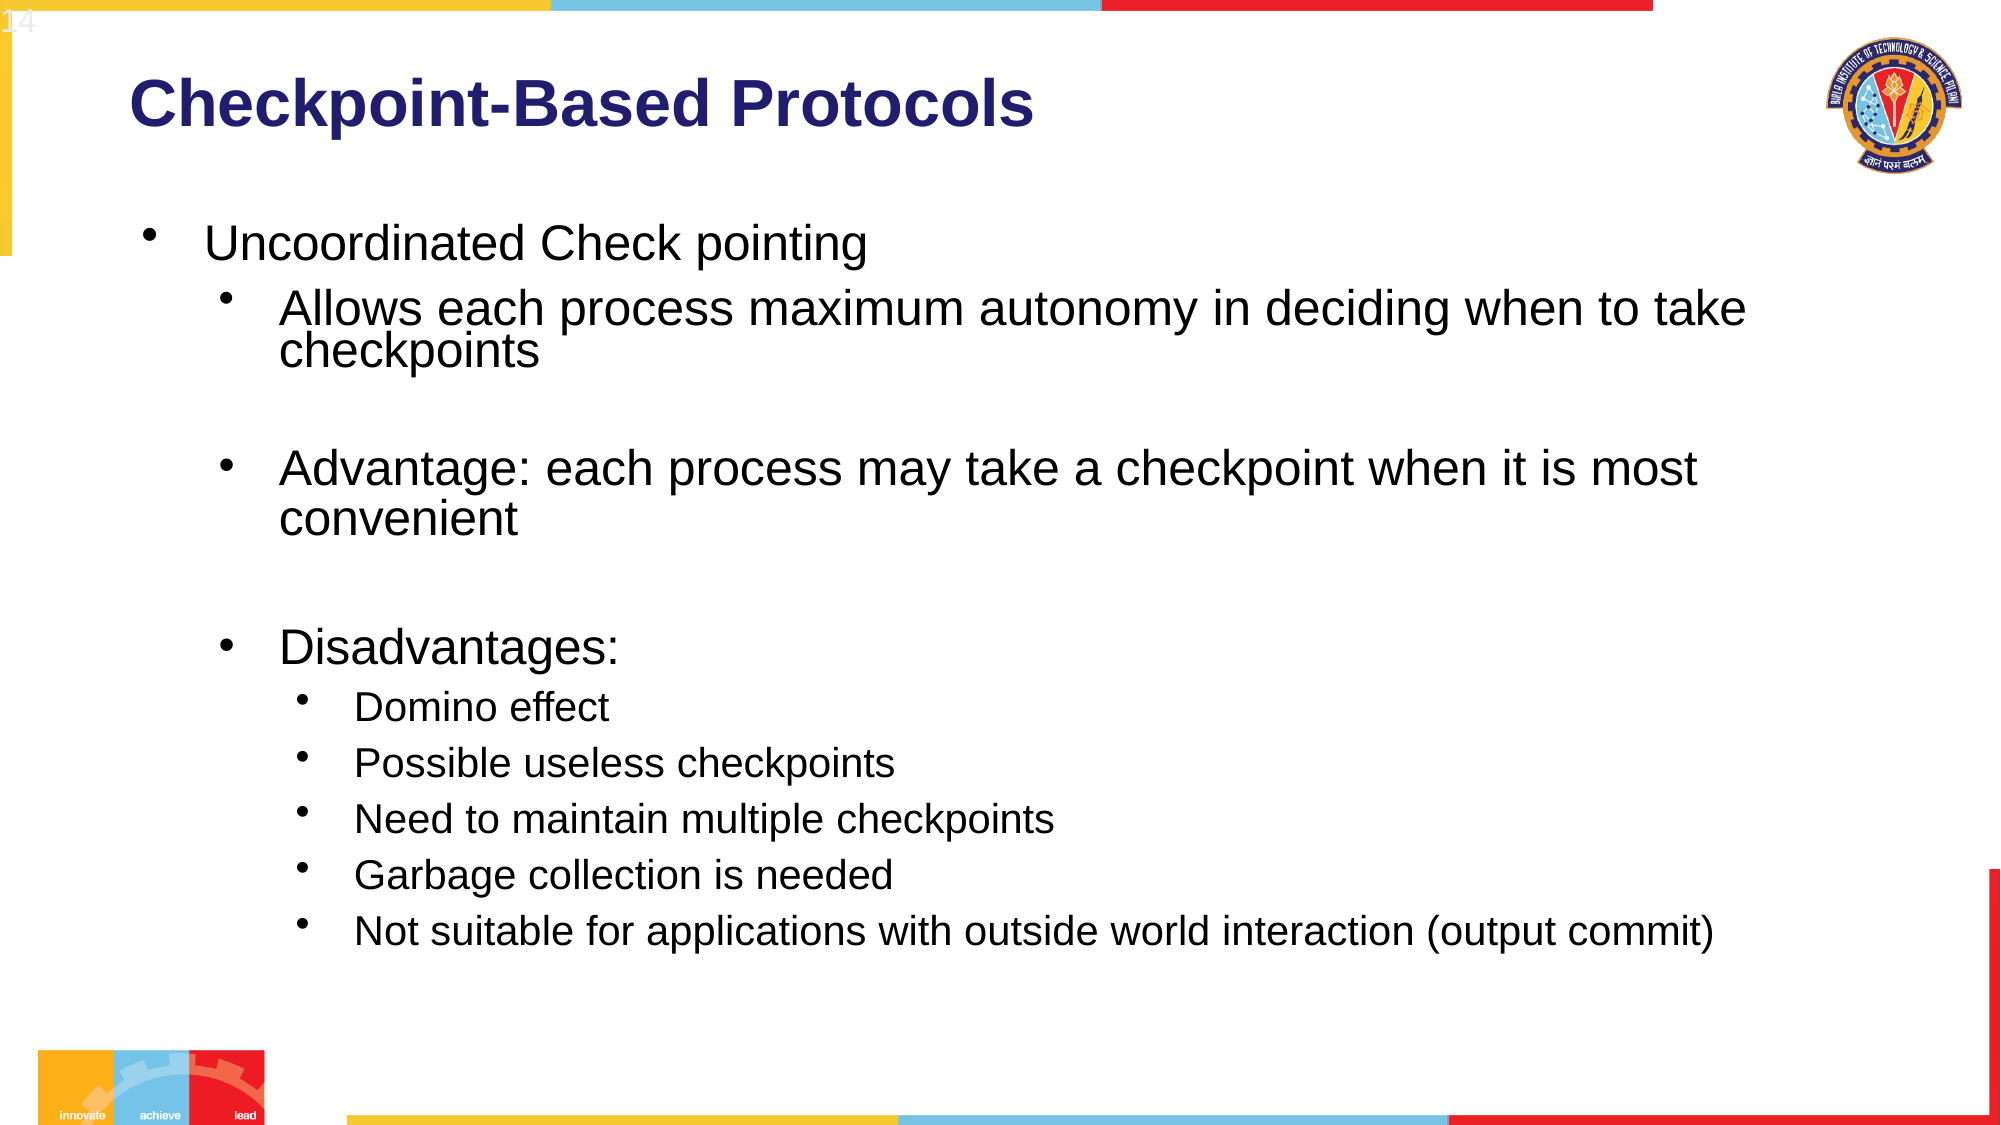

14
# Checkpoint-Based Protocols
Uncoordinated Check pointing
Allows each process maximum autonomy in deciding when to take checkpoints

Advantage: each process may take a checkpoint when it is most
convenient

Disadvantages:
Domino effect
Possible useless checkpoints
Need to maintain multiple checkpoints
Garbage collection is needed
Not suitable for applications with outside world interaction (output commit)